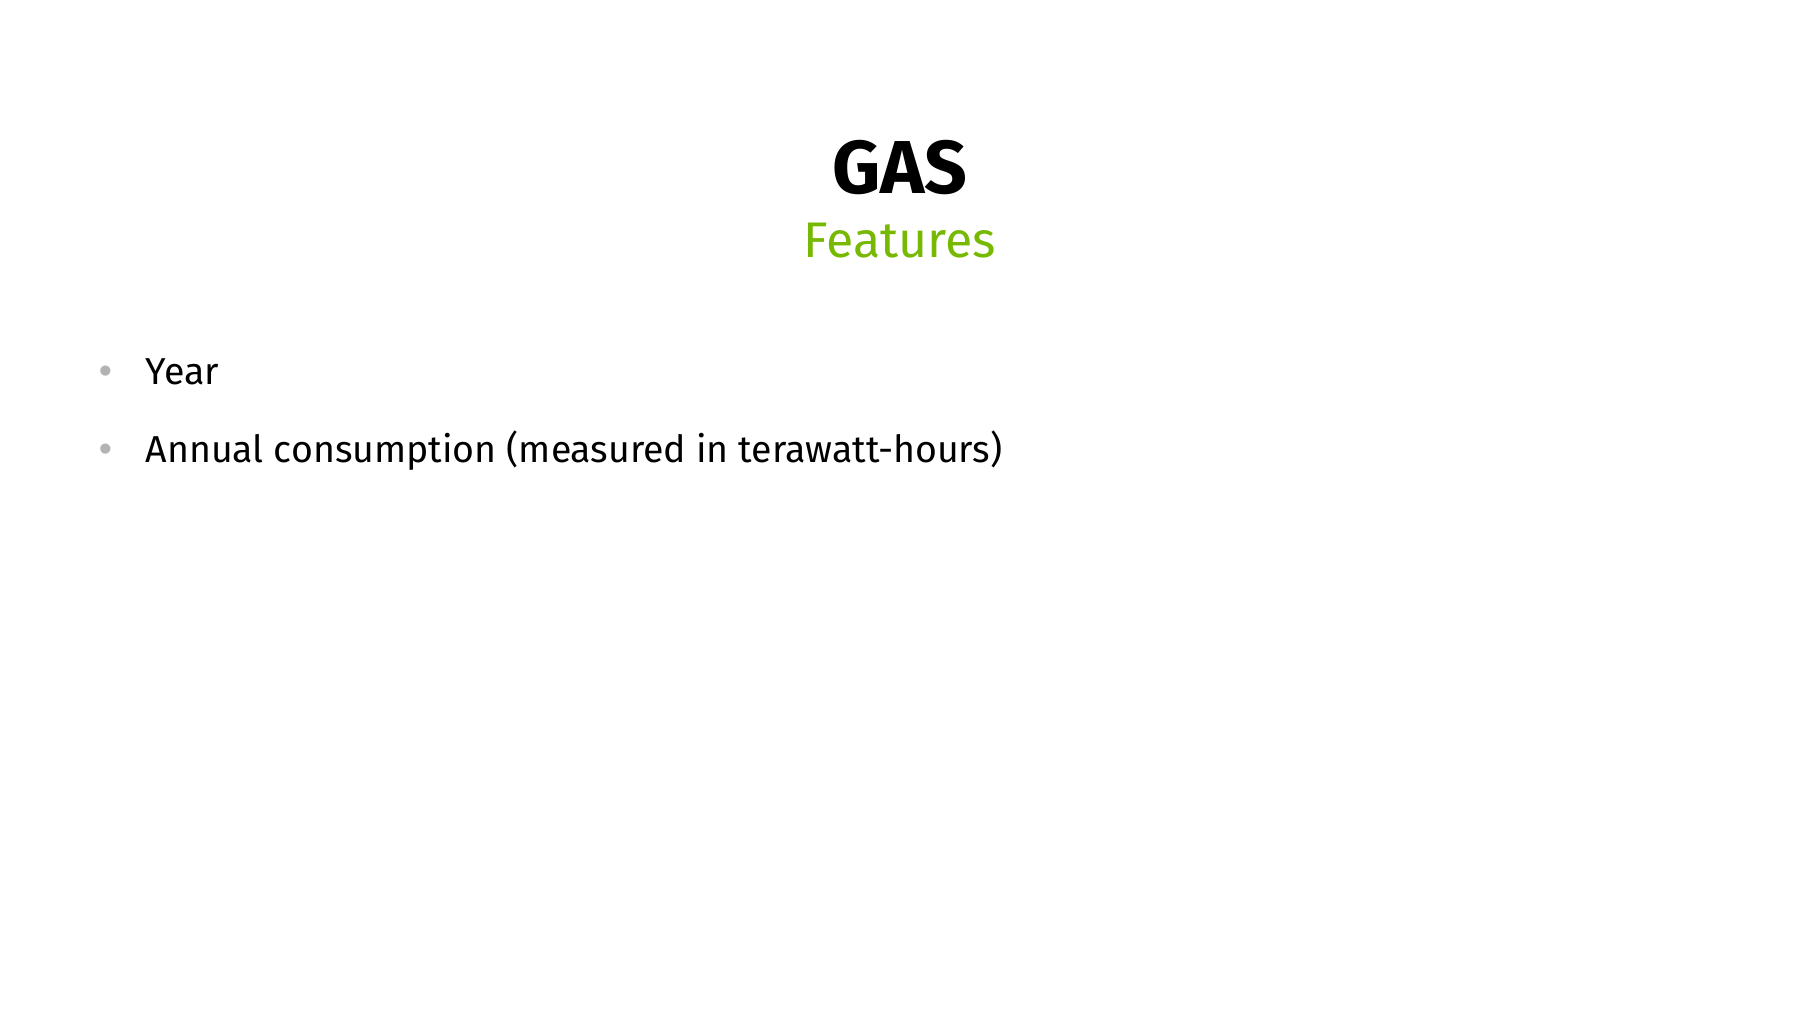

# GAS
Features
Year
Annual consumption (measured in terawatt-hours)